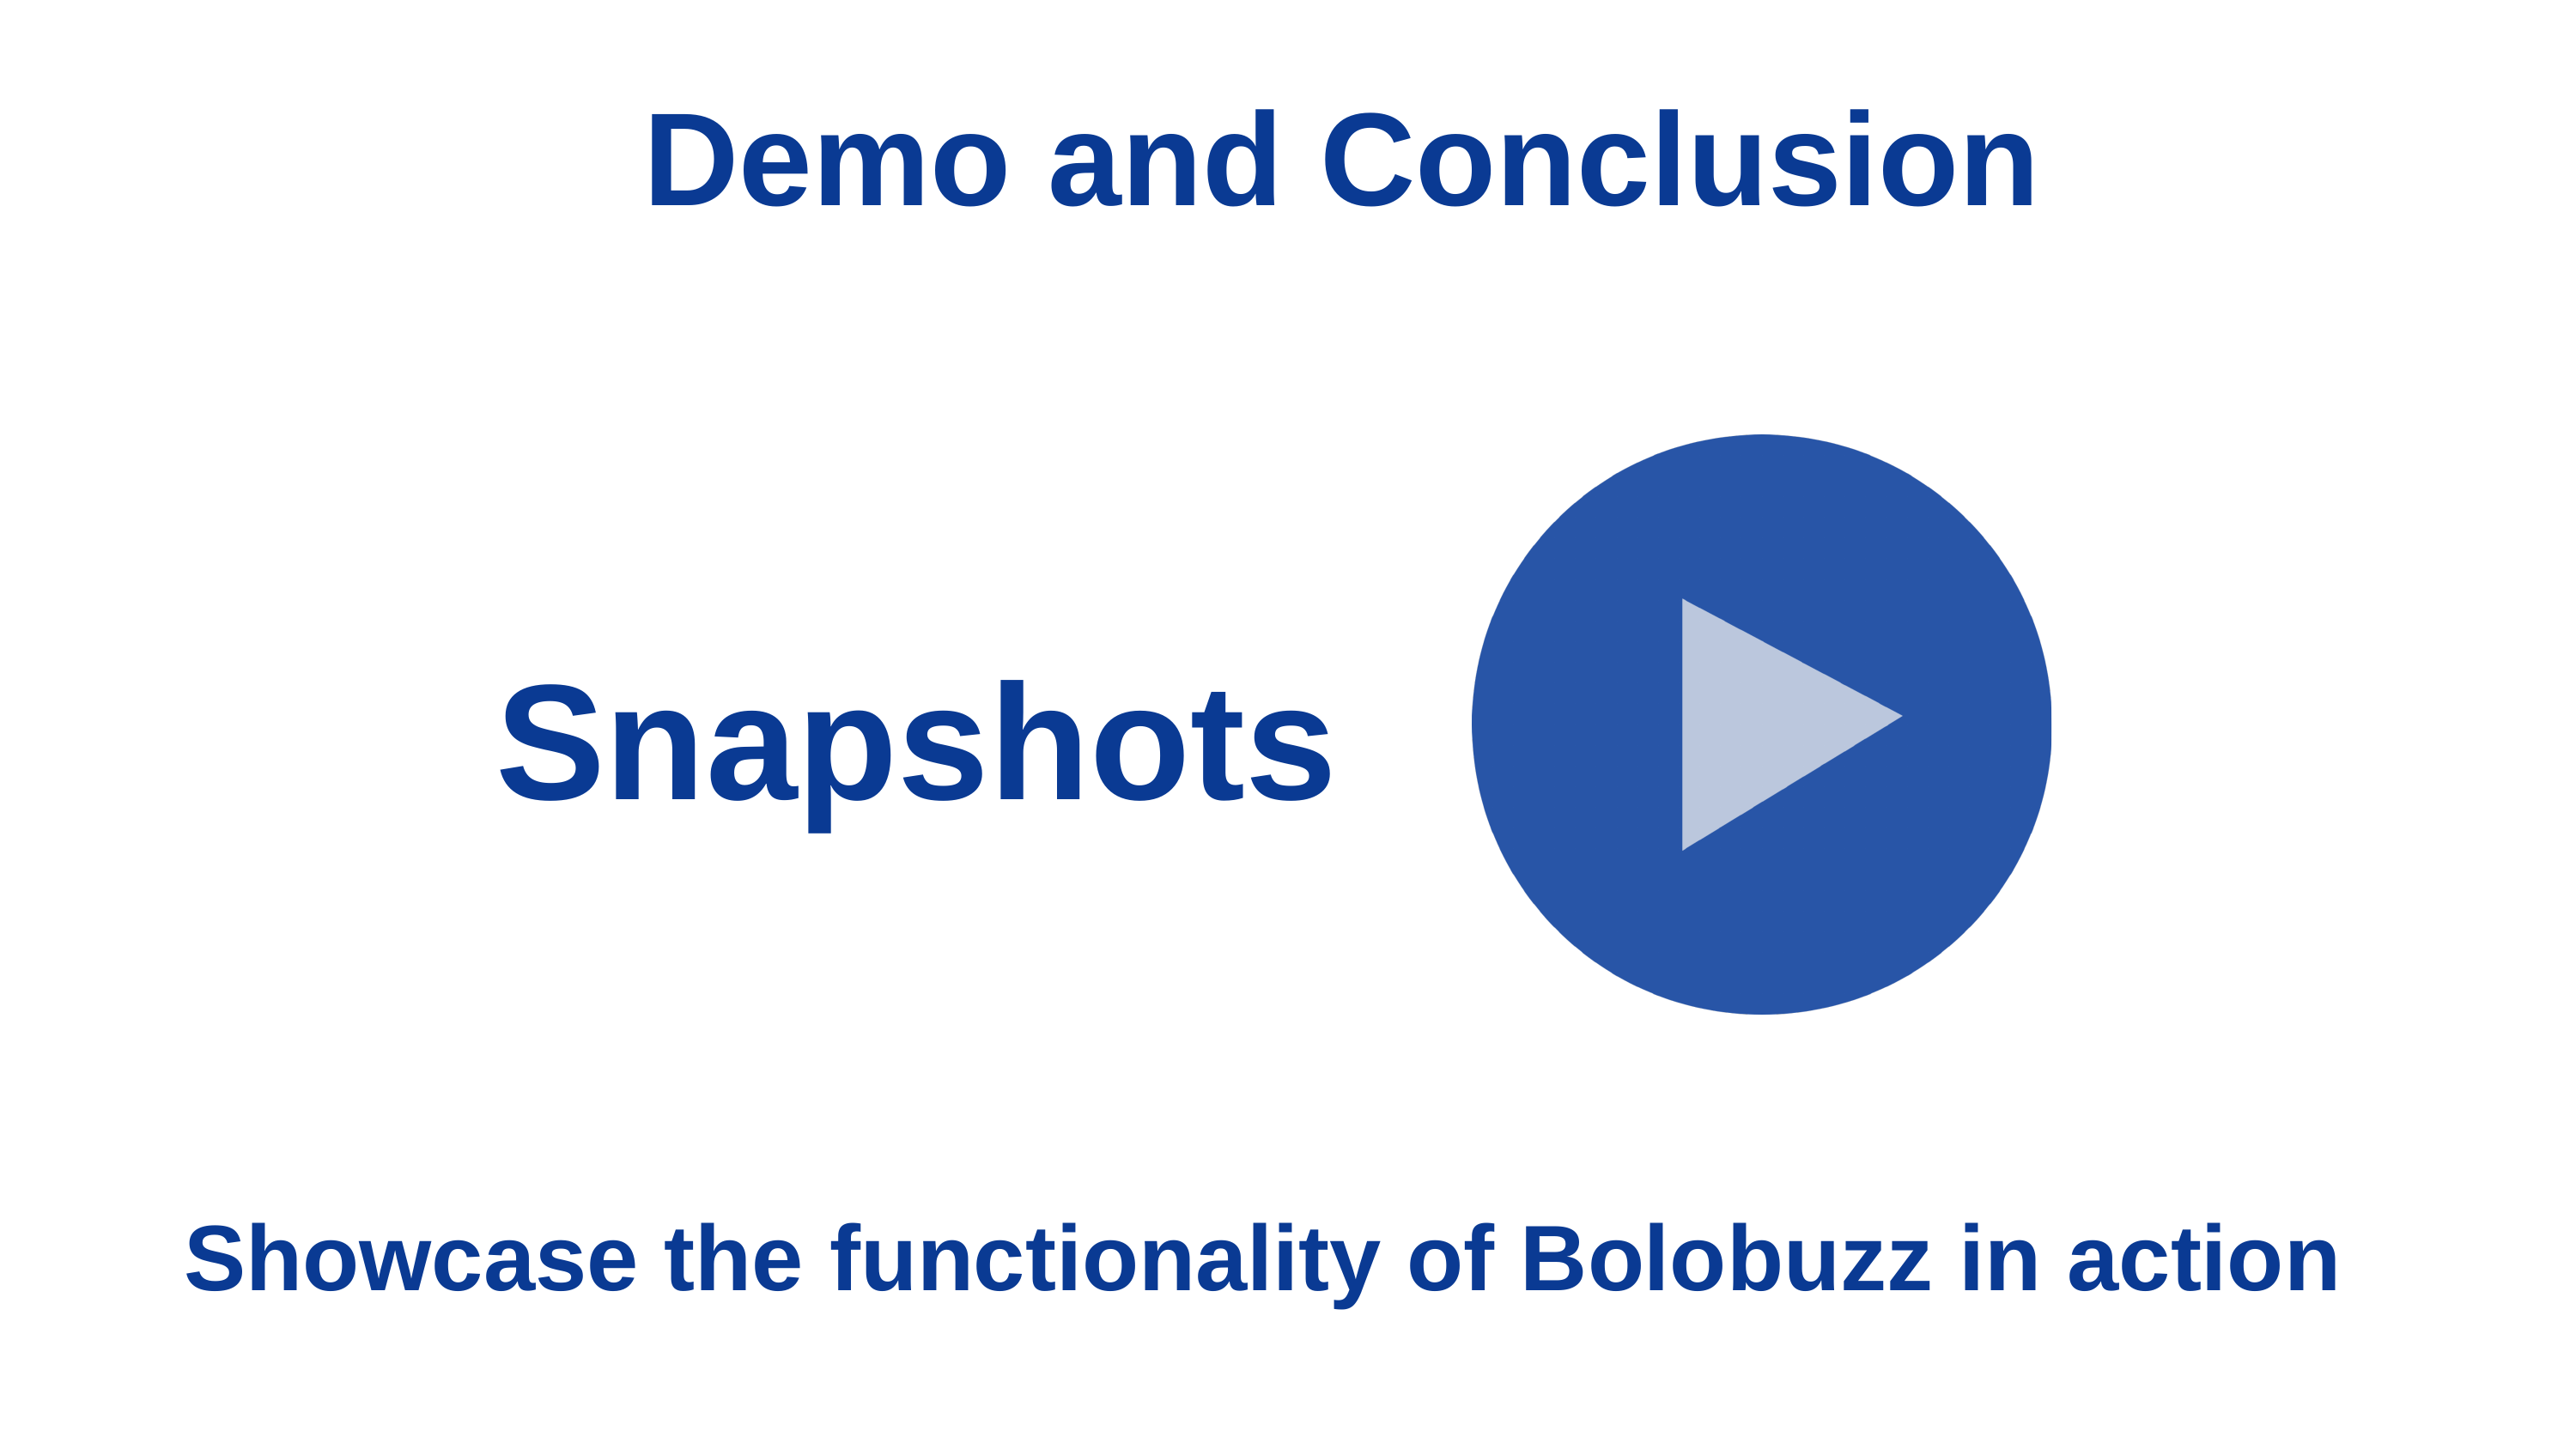

Demo and Conclusion

Snapshots
Showcase the functionality of Bolobuzz in action